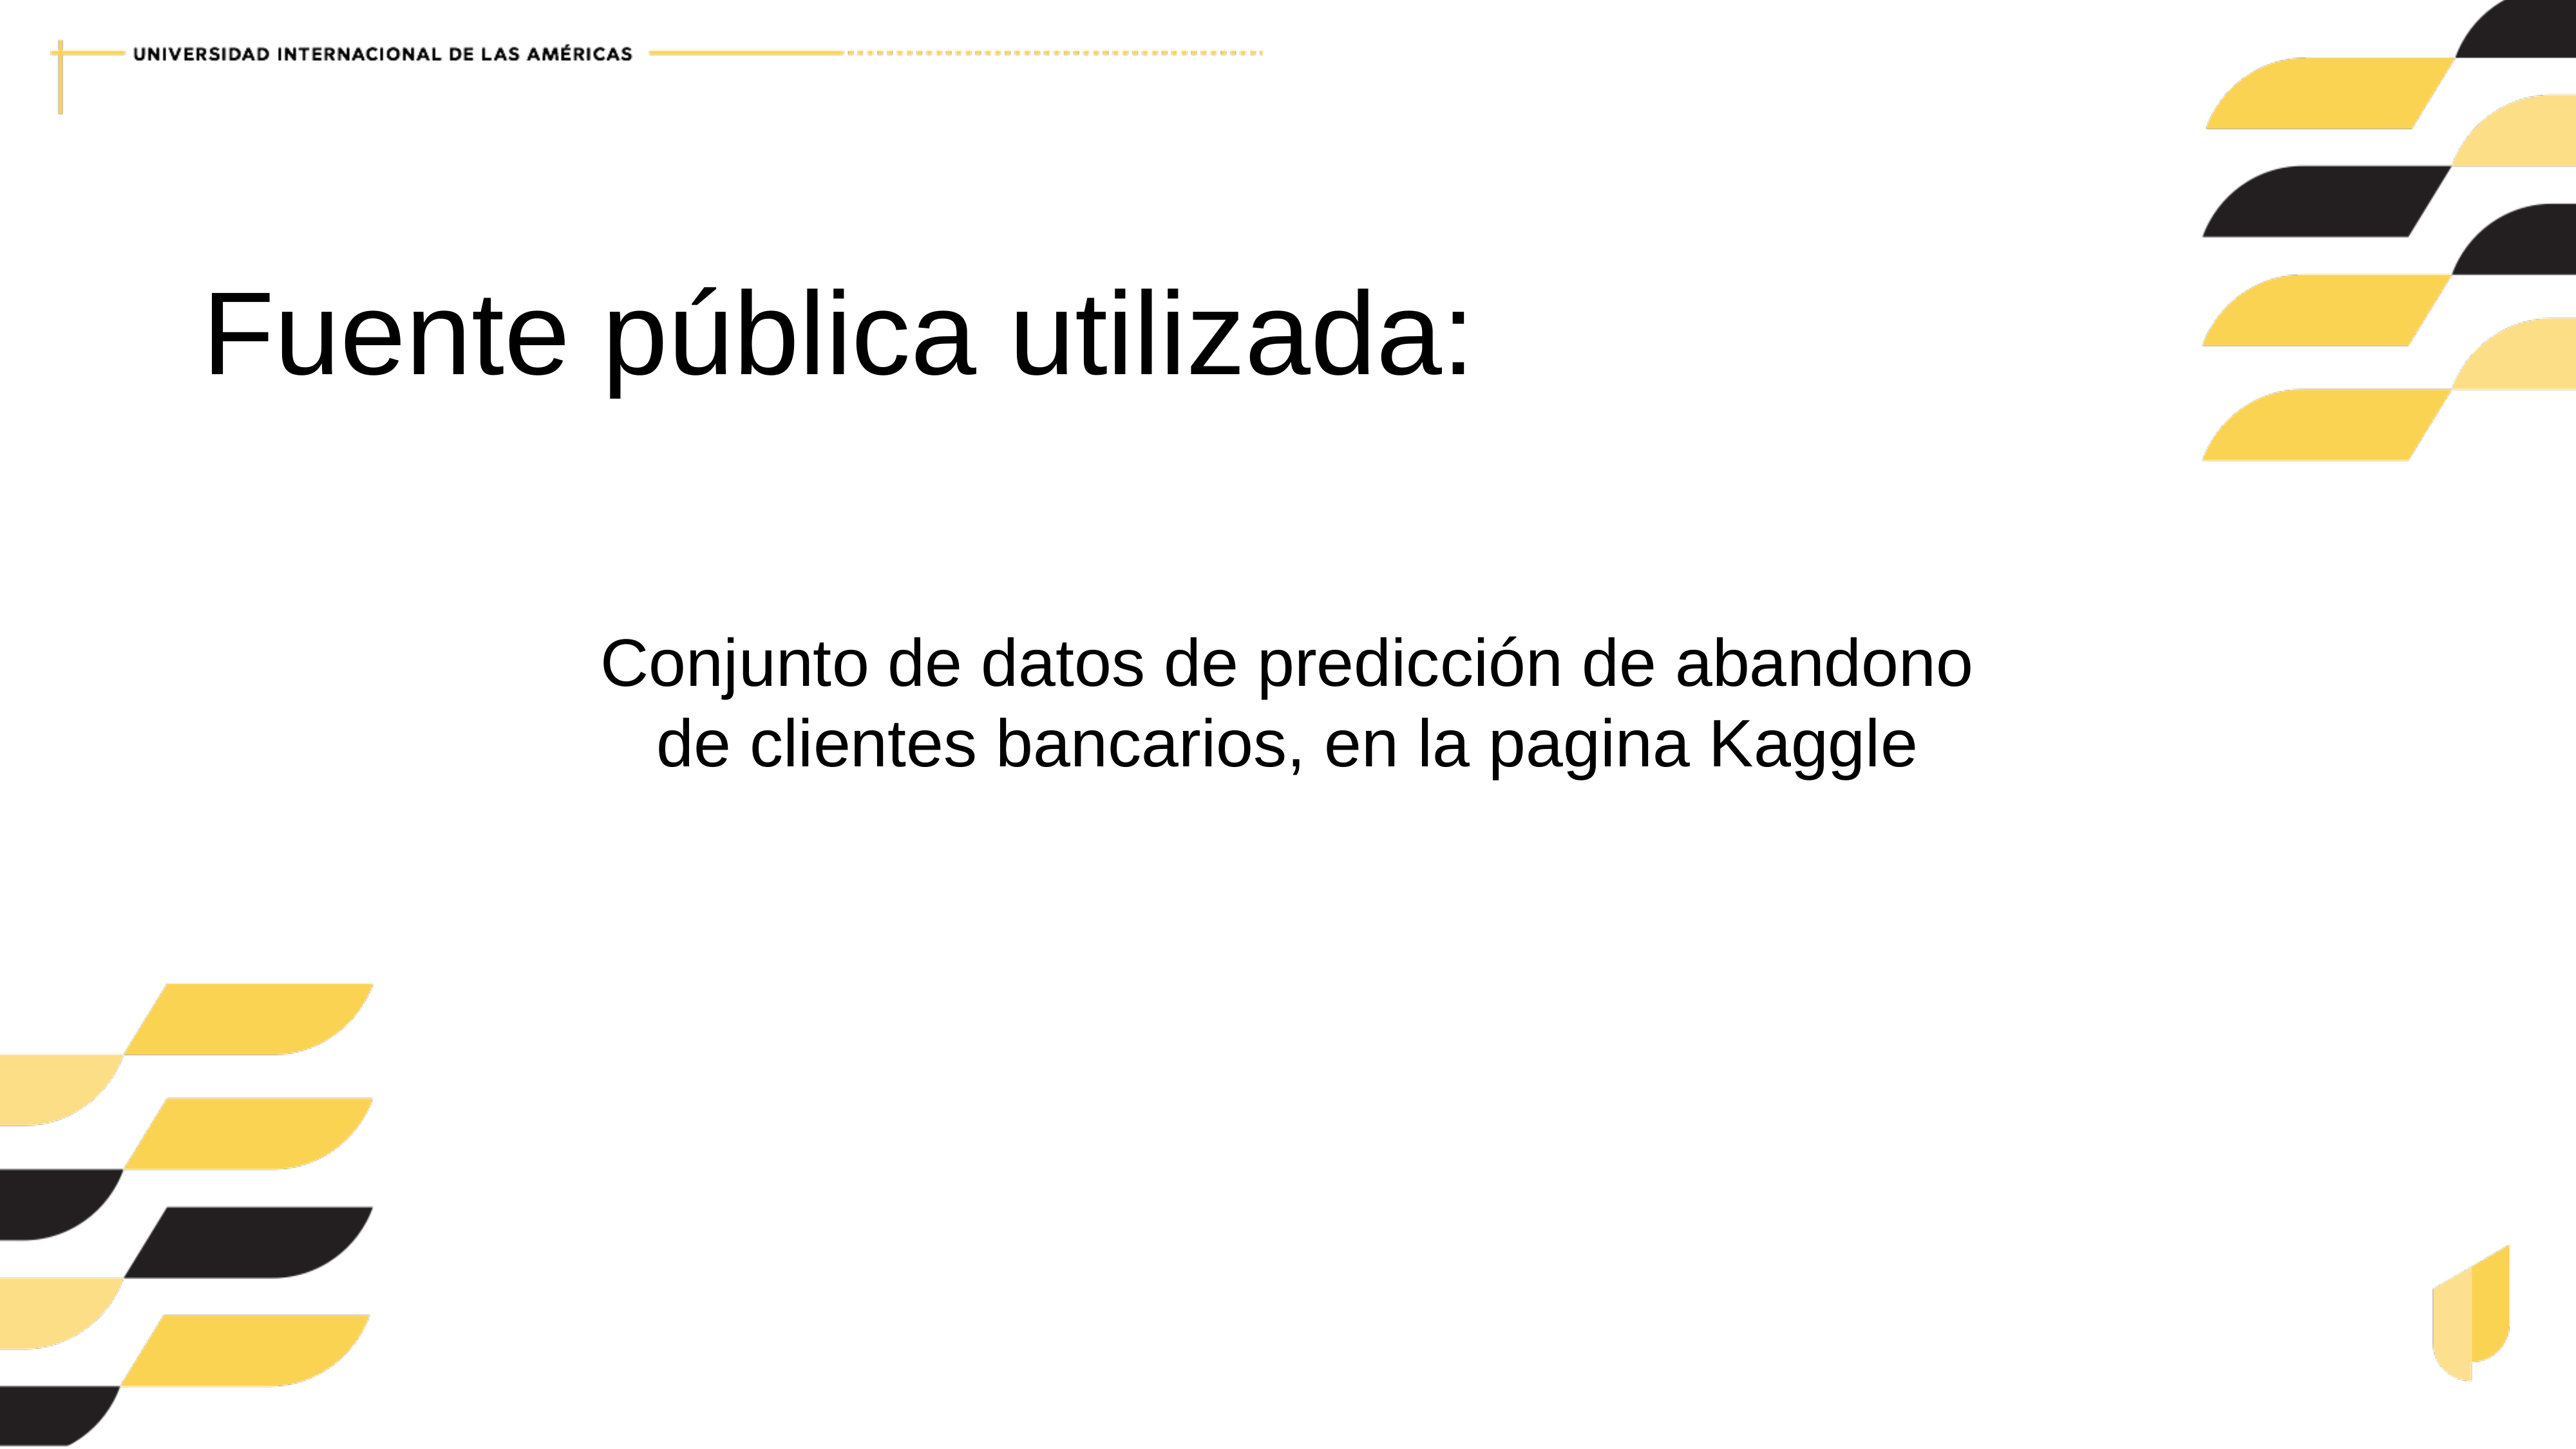

Fuente pública utilizada:
Conjunto de datos de predicción de abandono de clientes bancarios, en la pagina Kaggle